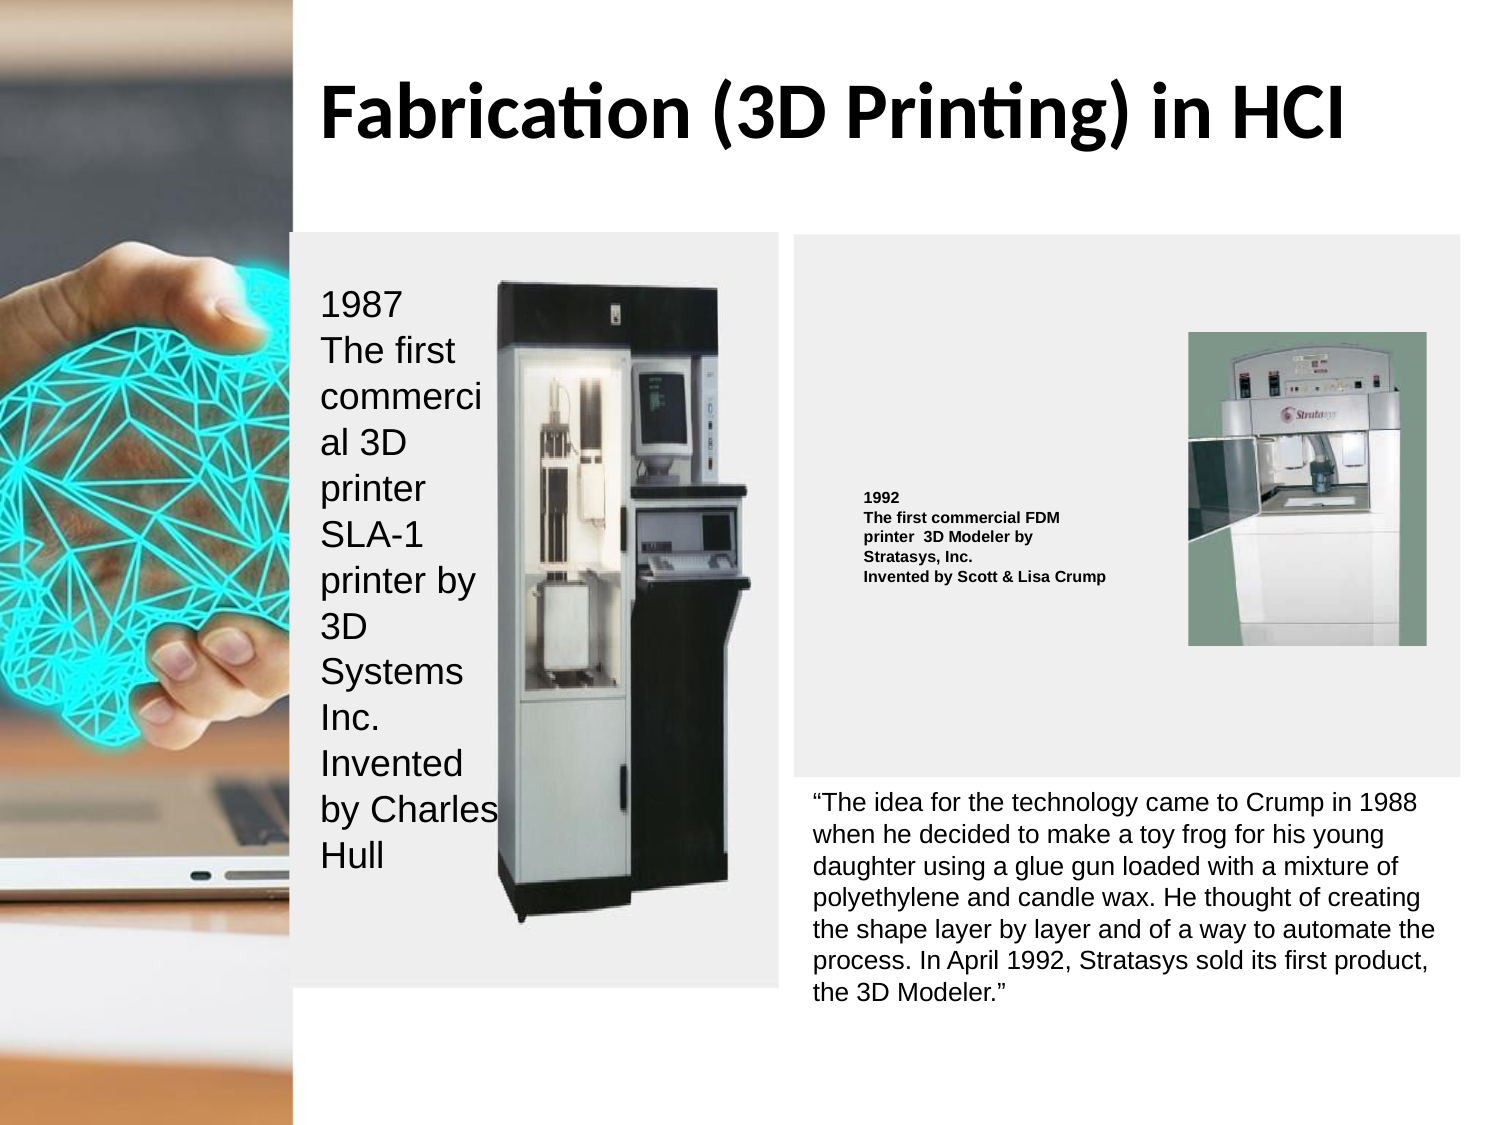

# Fabrication (3D Printing) in HCI

1992
The first commercial FDM printer  3D Modeler by Stratasys, Inc.
Invented by Scott & Lisa Crump
1987
The first commercial 3D printer  SLA-1 printer by 3D Systems Inc.  Invented by Charles Hull
“The idea for the technology came to Crump in 1988  when he decided to make a toy frog for his young  daughter using a glue gun loaded with a mixture of  polyethylene and candle wax. He thought of creating  the shape layer by layer and of a way to automate the  process. In April 1992, Stratasys sold its first product,  the 3D Modeler.”